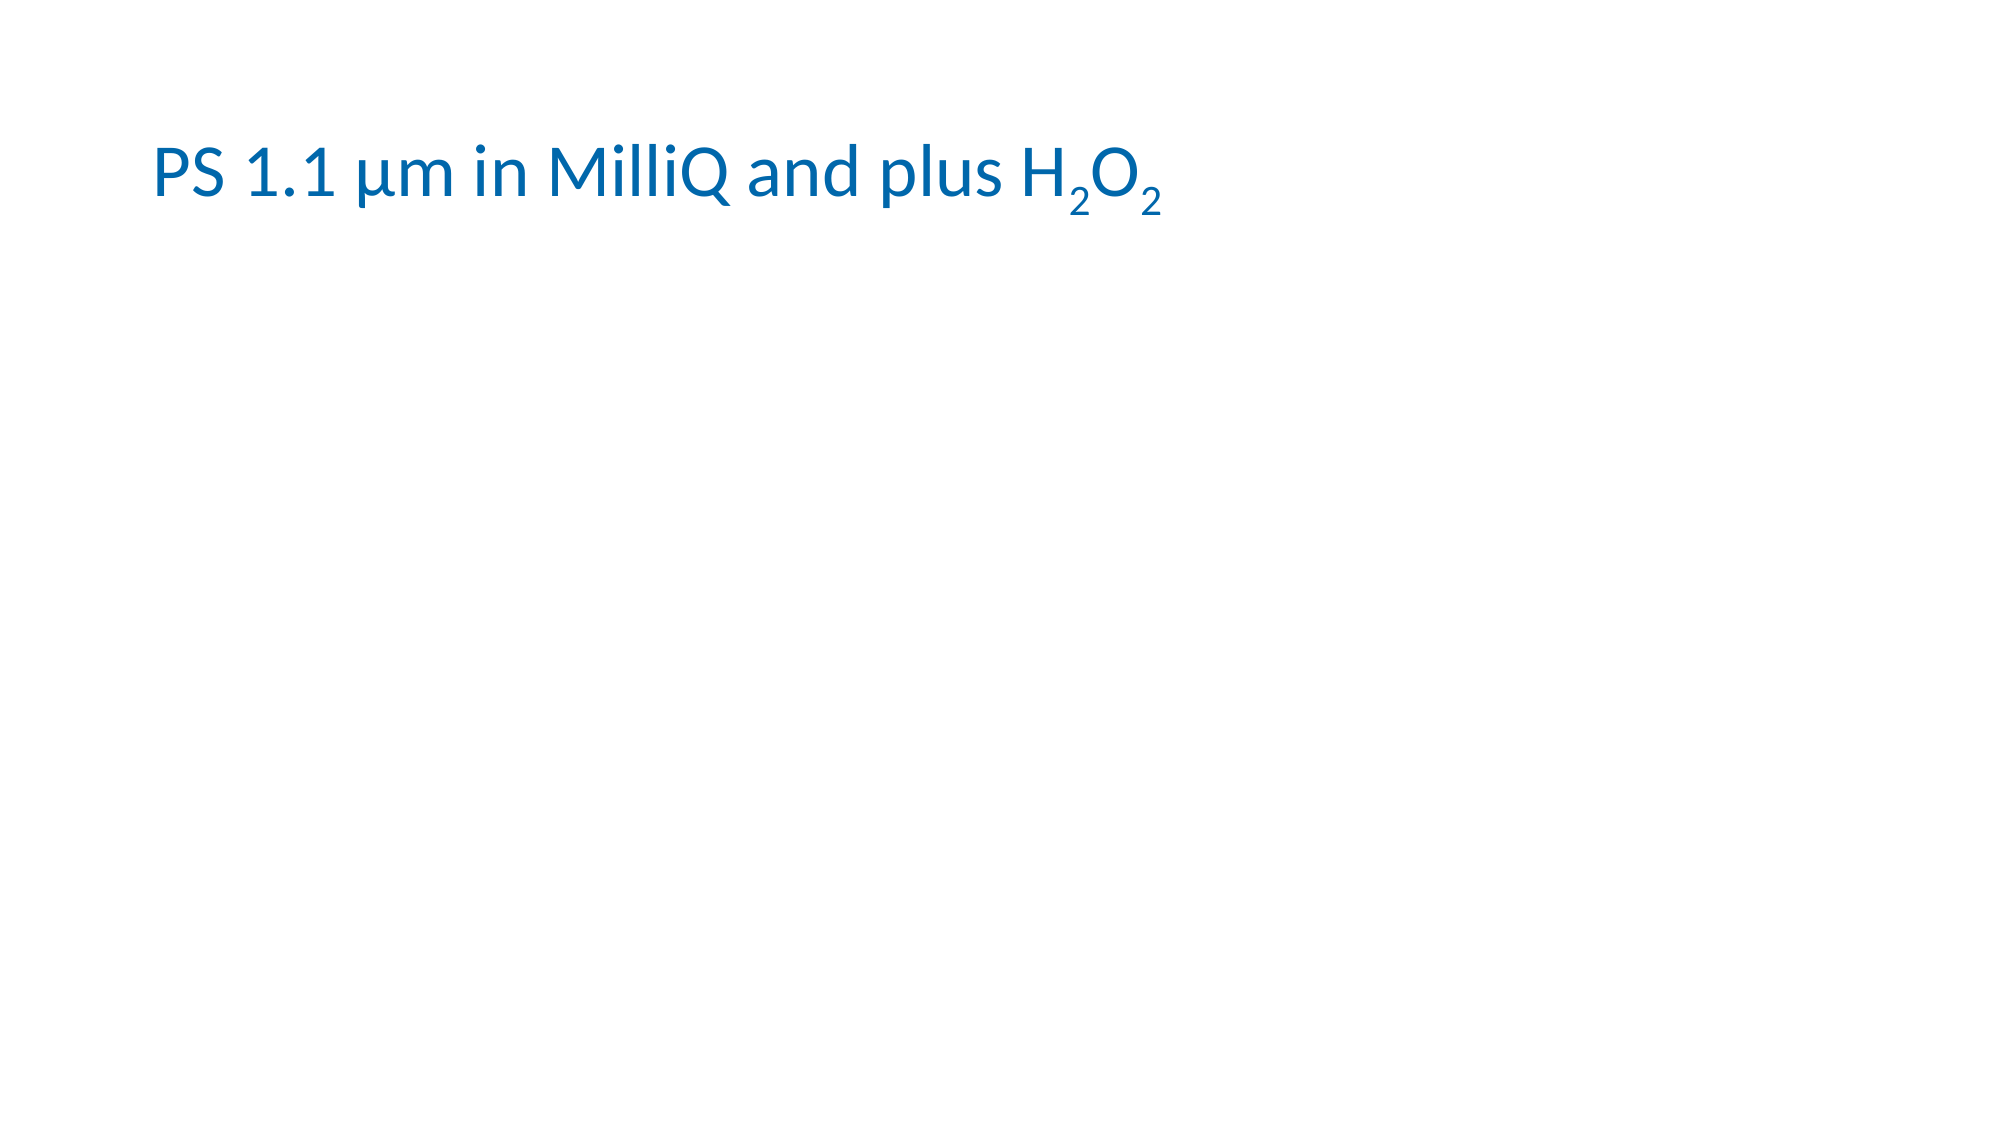

# PS 1.1 μm in MilliQ and plus H2O2